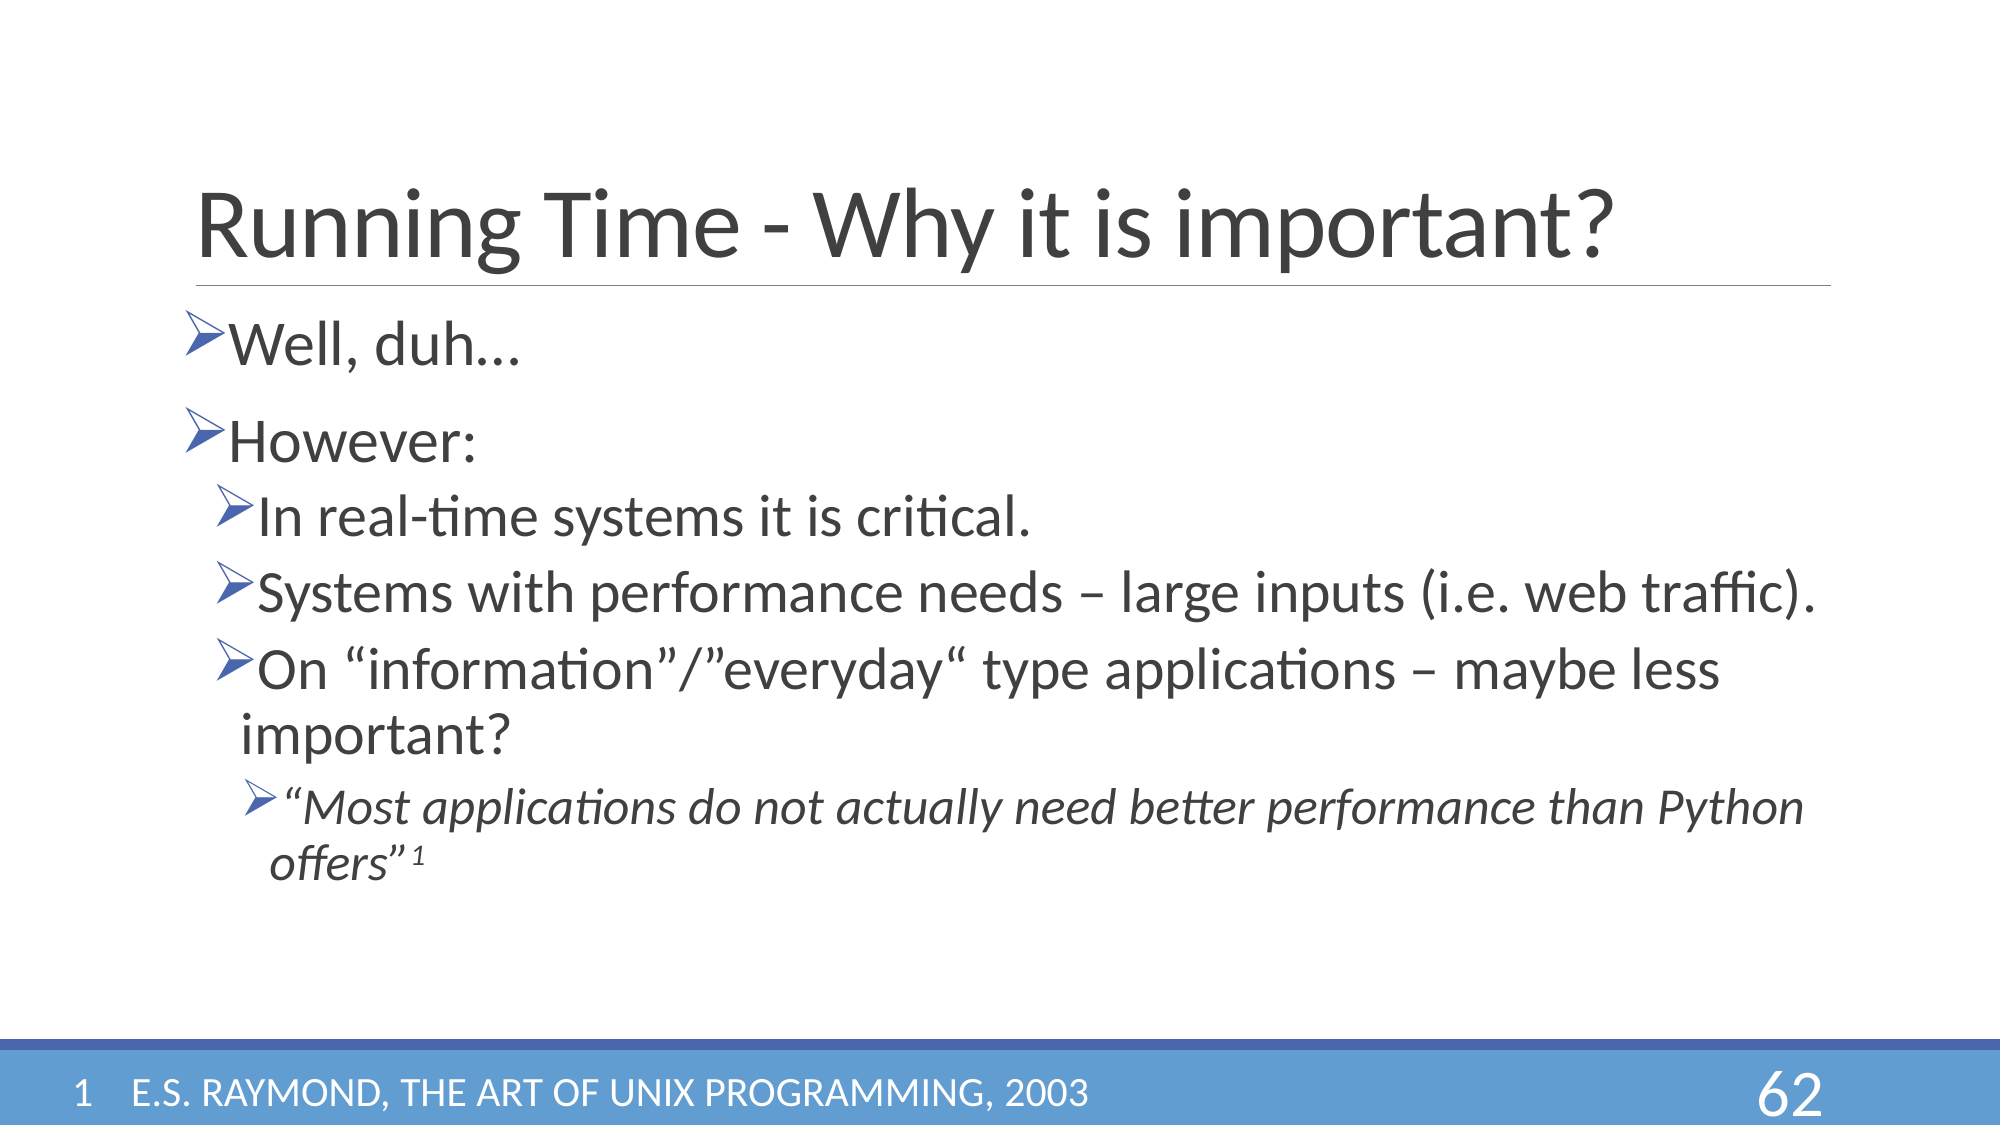

# Running Time - Why it is important?
Well, duh…
However:
In real-time systems it is critical.
Systems with performance needs – large inputs (i.e. web traffic).
On “information”/”everyday“ type applications – maybe less important?
“Most applications do not actually need better performance than Python offers”1
1    E.s. Raymond, the art of unix programming, 2003
62